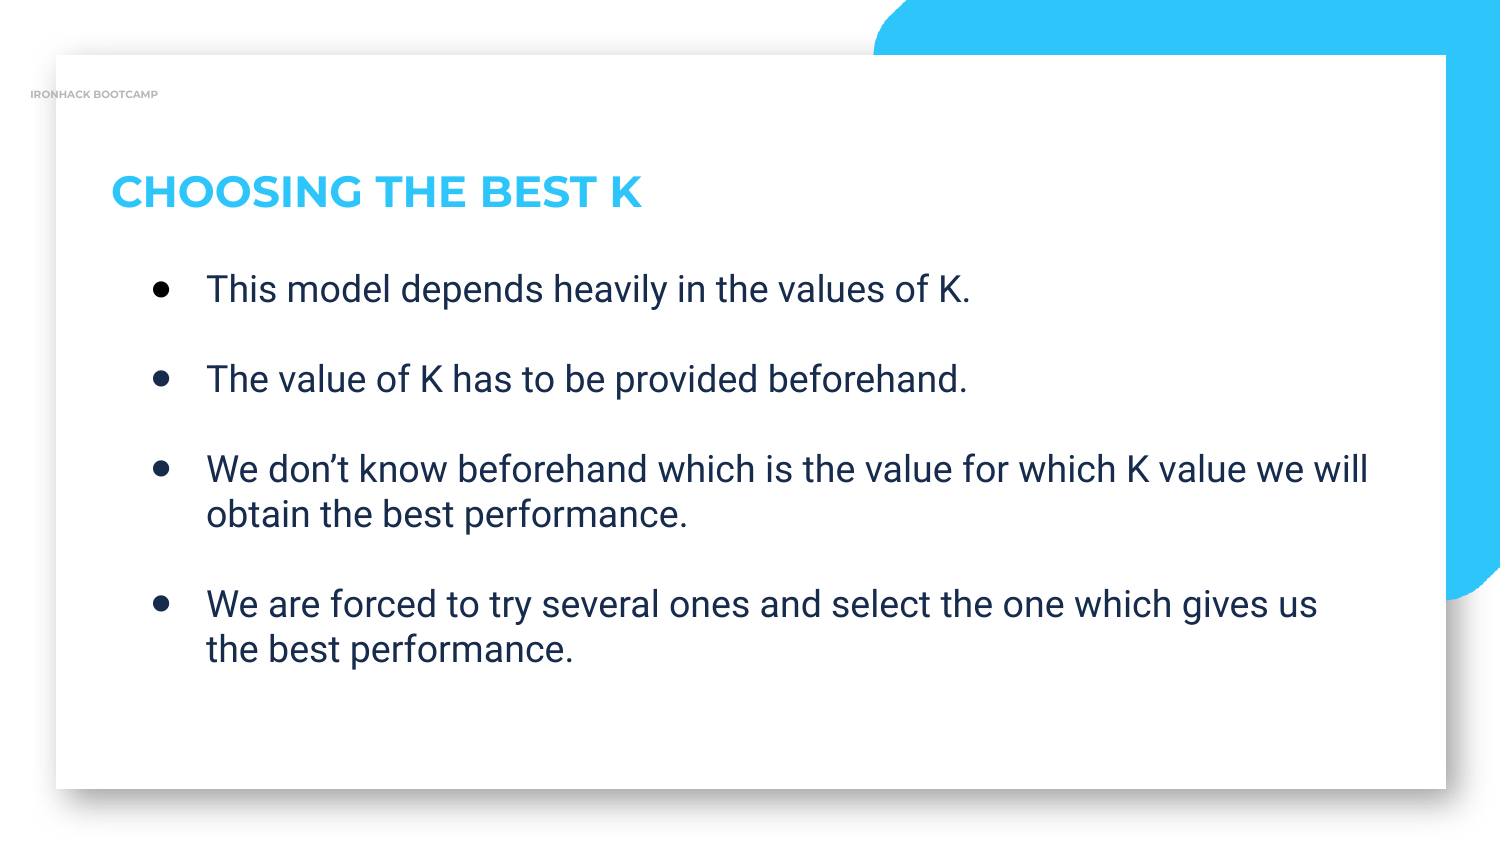

IRONHACK BOOTCAMP
CHOOSING THE BEST K
This model depends heavily in the values of K.

The value of K has to be provided beforehand.

We don’t know beforehand which is the value for which K value we will obtain the best performance.

We are forced to try several ones and select the one which gives us the best performance.